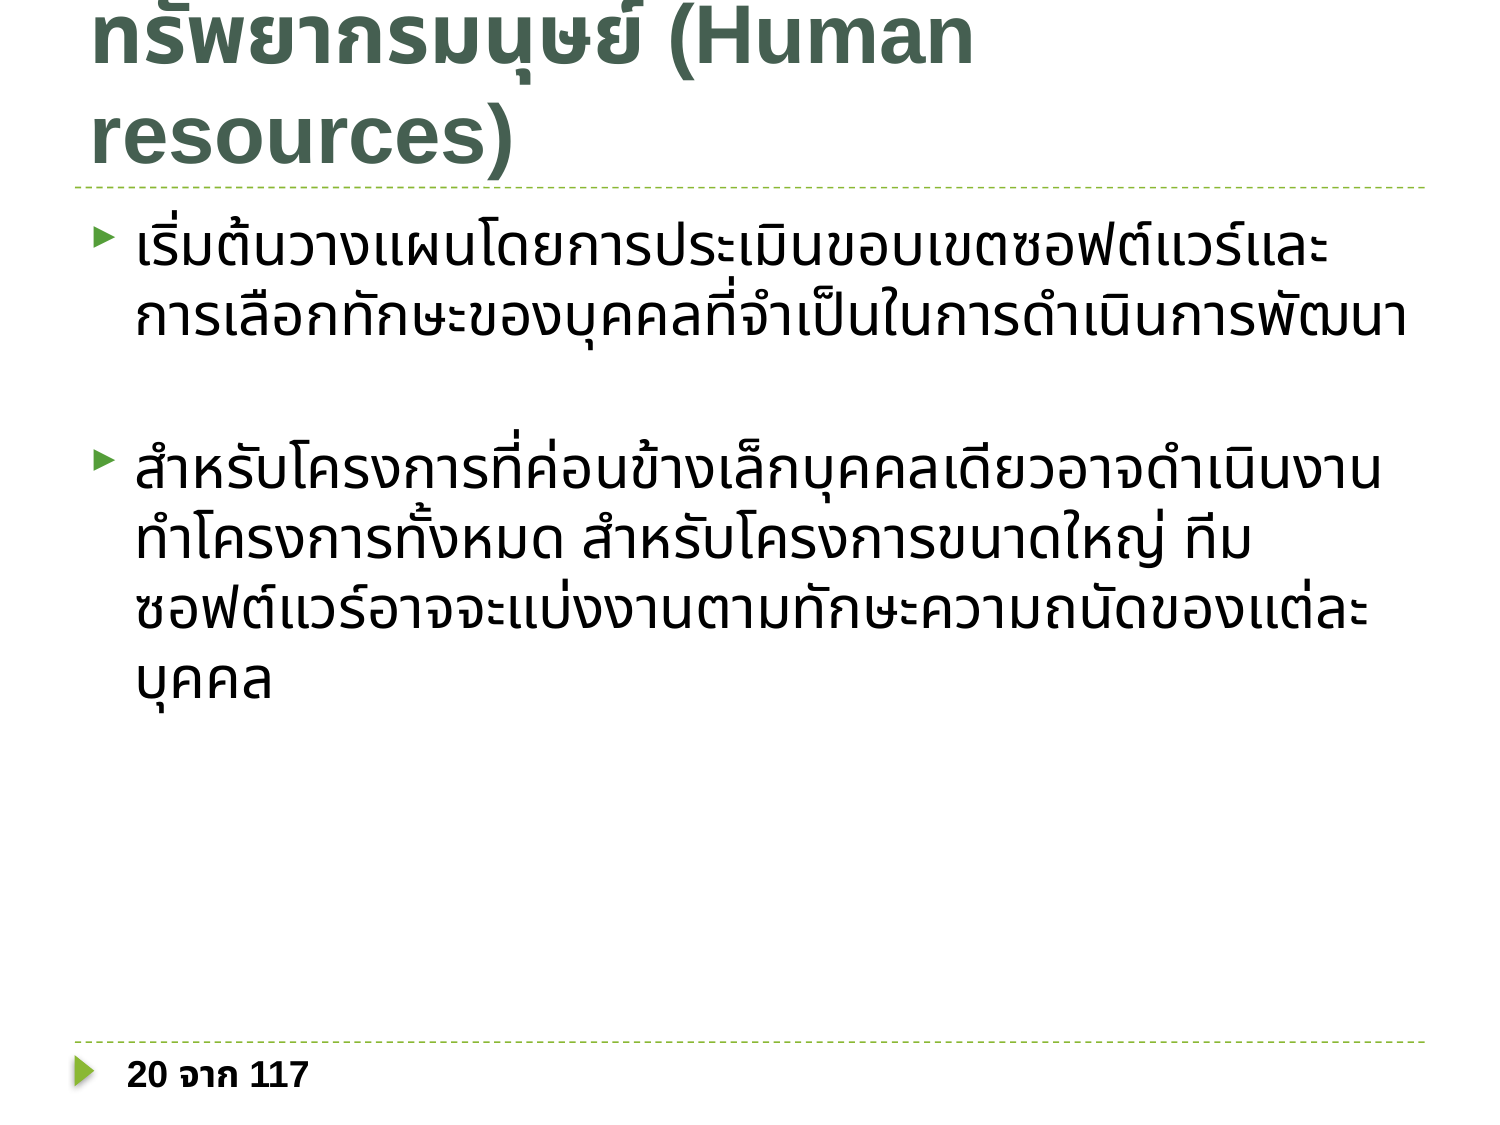

# ทรัพยากรมนุษย์ (Human resources)
เริ่มต้นวางแผนโดยการประเมินขอบเขตซอฟต์แวร์และการเลือกทักษะของบุคคลที่จำเป็นในการดำเนินการพัฒนา
สำหรับโครงการที่ค่อนข้างเล็กบุคคลเดียวอาจดำเนินงานทำโครงการทั้งหมด สำหรับโครงการขนาดใหญ่ ทีมซอฟต์แวร์อาจจะแบ่งงานตามทักษะความถนัดของแต่ละบุคคล

20 จาก 117